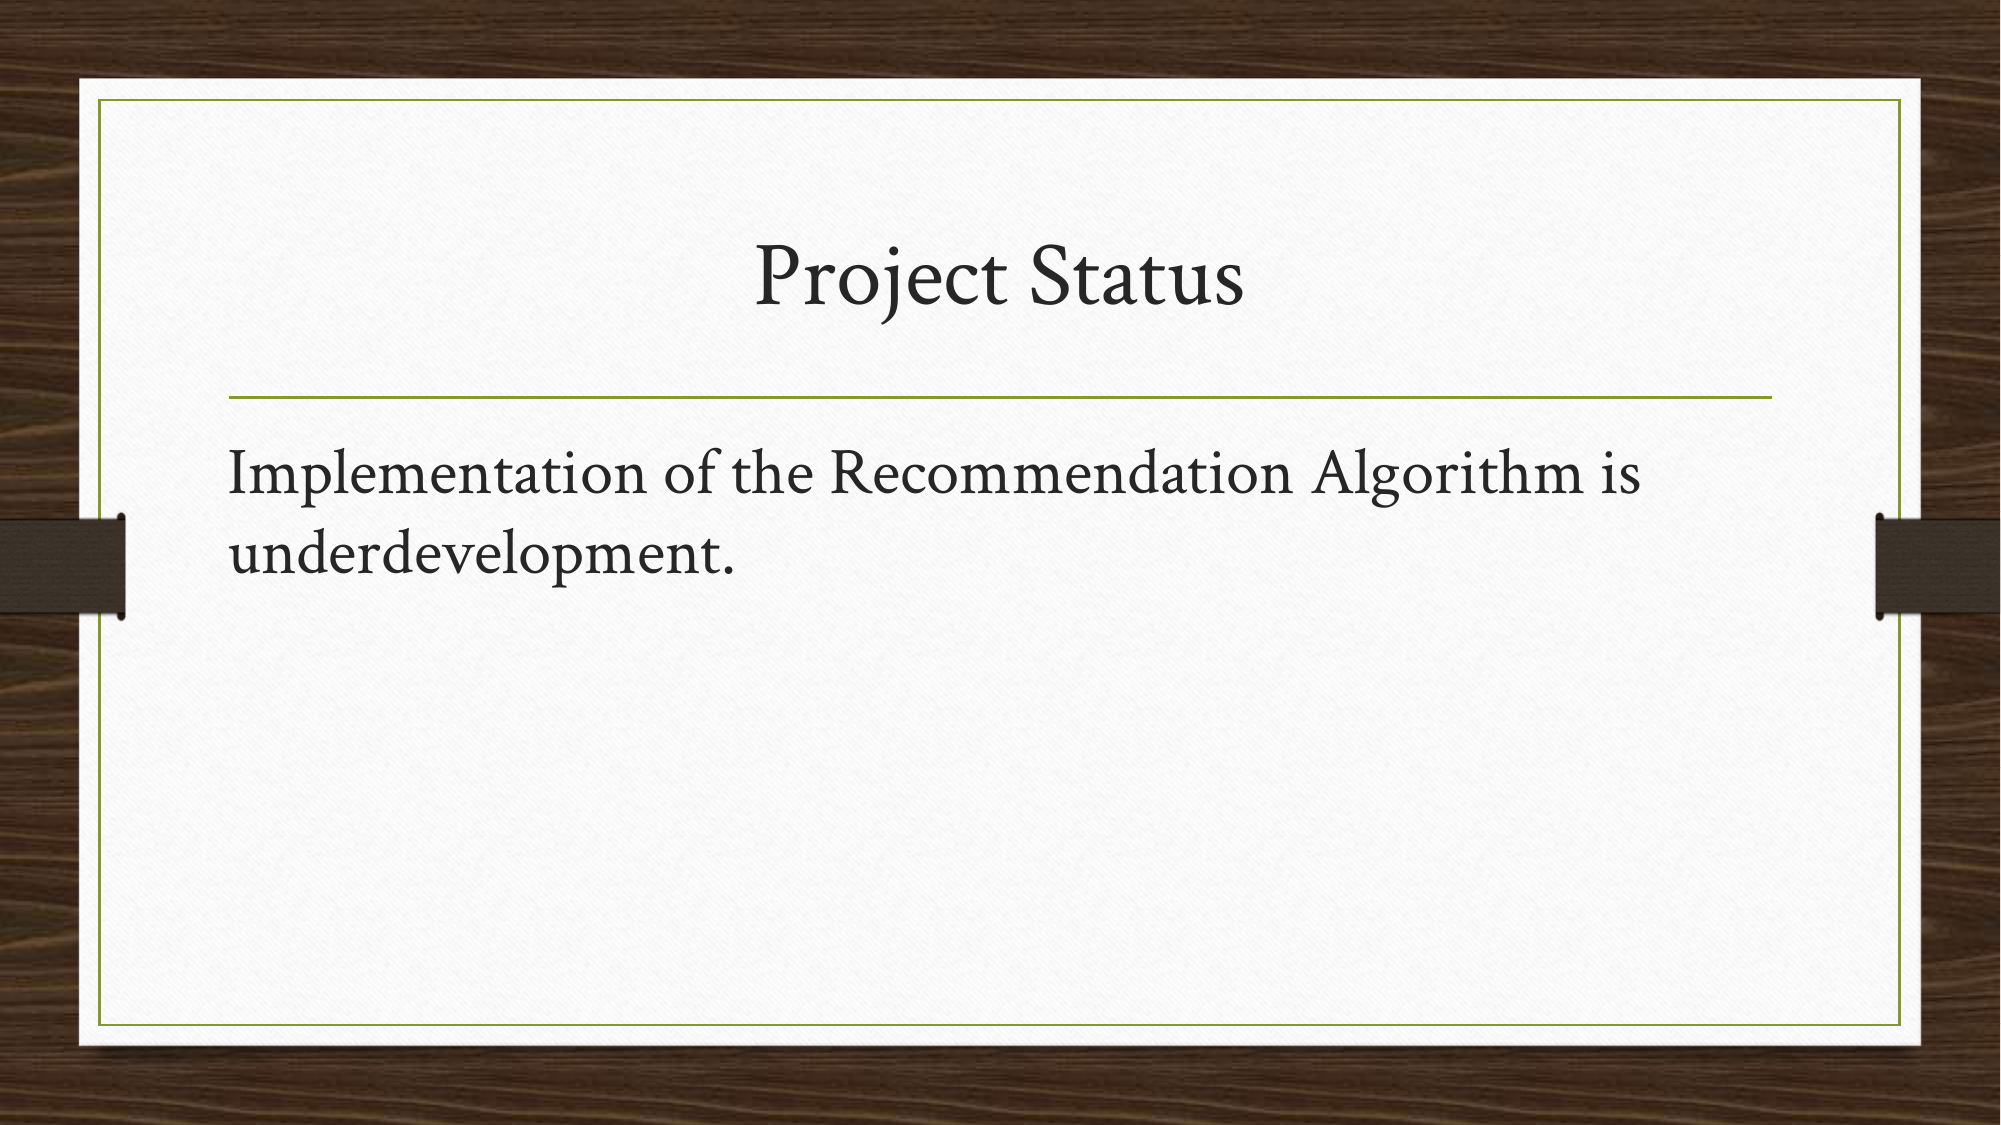

# Project Status
Implementation of the Recommendation Algorithm is  underdevelopment.